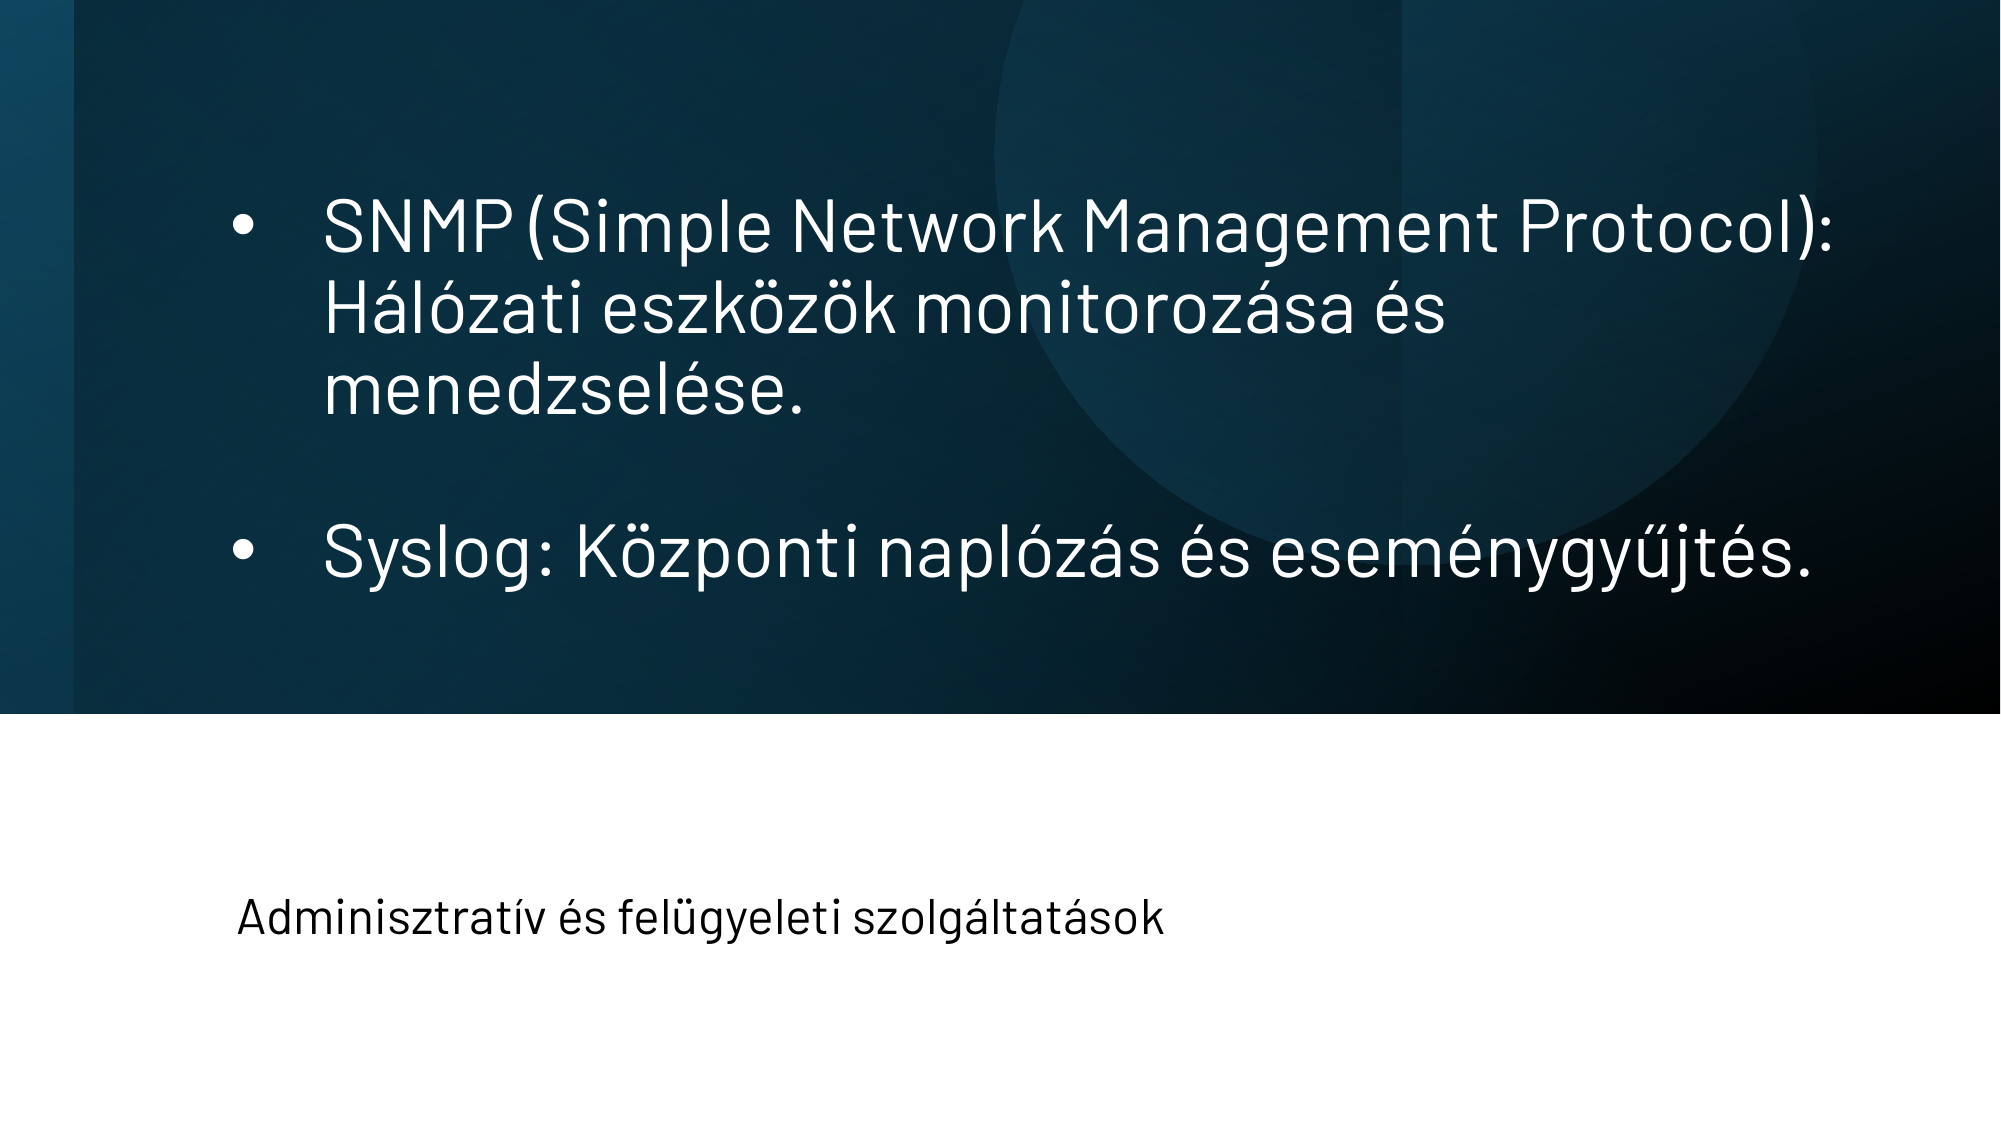

# SNMP (Simple Network Management Protocol): Hálózati eszközök monitorozása és menedzselése.

Syslog: Központi naplózás és eseménygyűjtés.
Adminisztratív és felügyeleti szolgáltatások